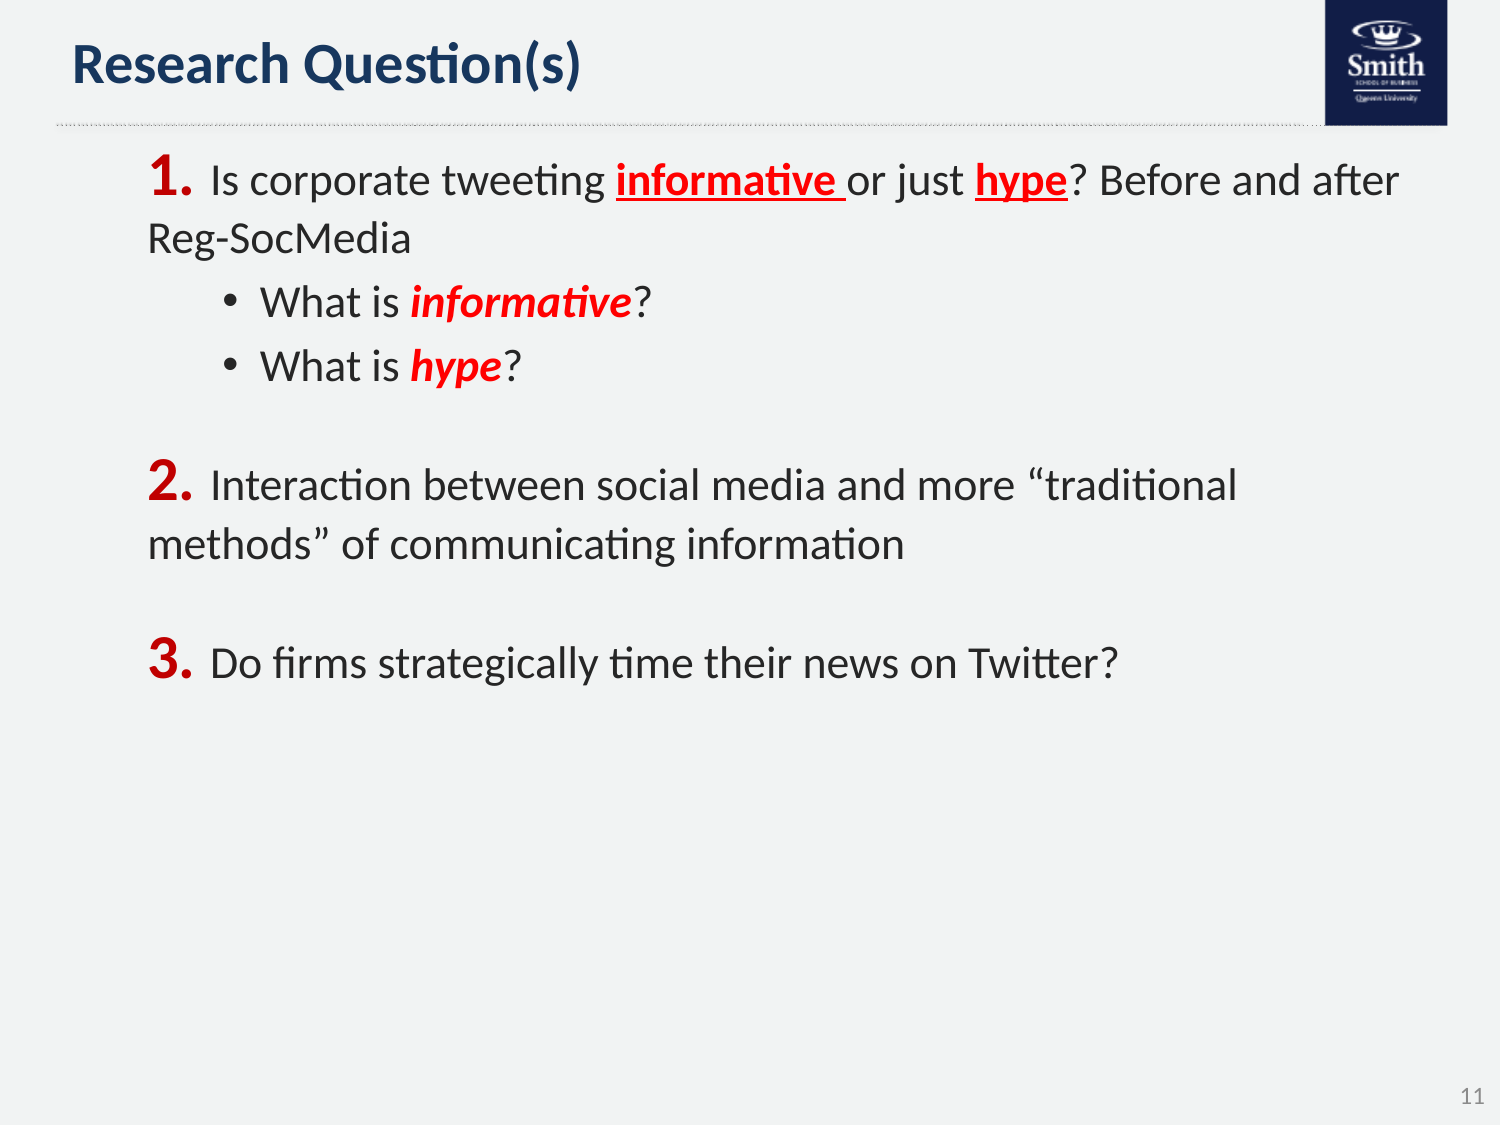

# Research Question(s)
1. Is corporate tweeting informative or just hype? Before and after Reg-SocMedia
What is informative?
What is hype?

2. Interaction between social media and more “traditional methods” of communicating information

3. Do firms strategically time their news on Twitter?